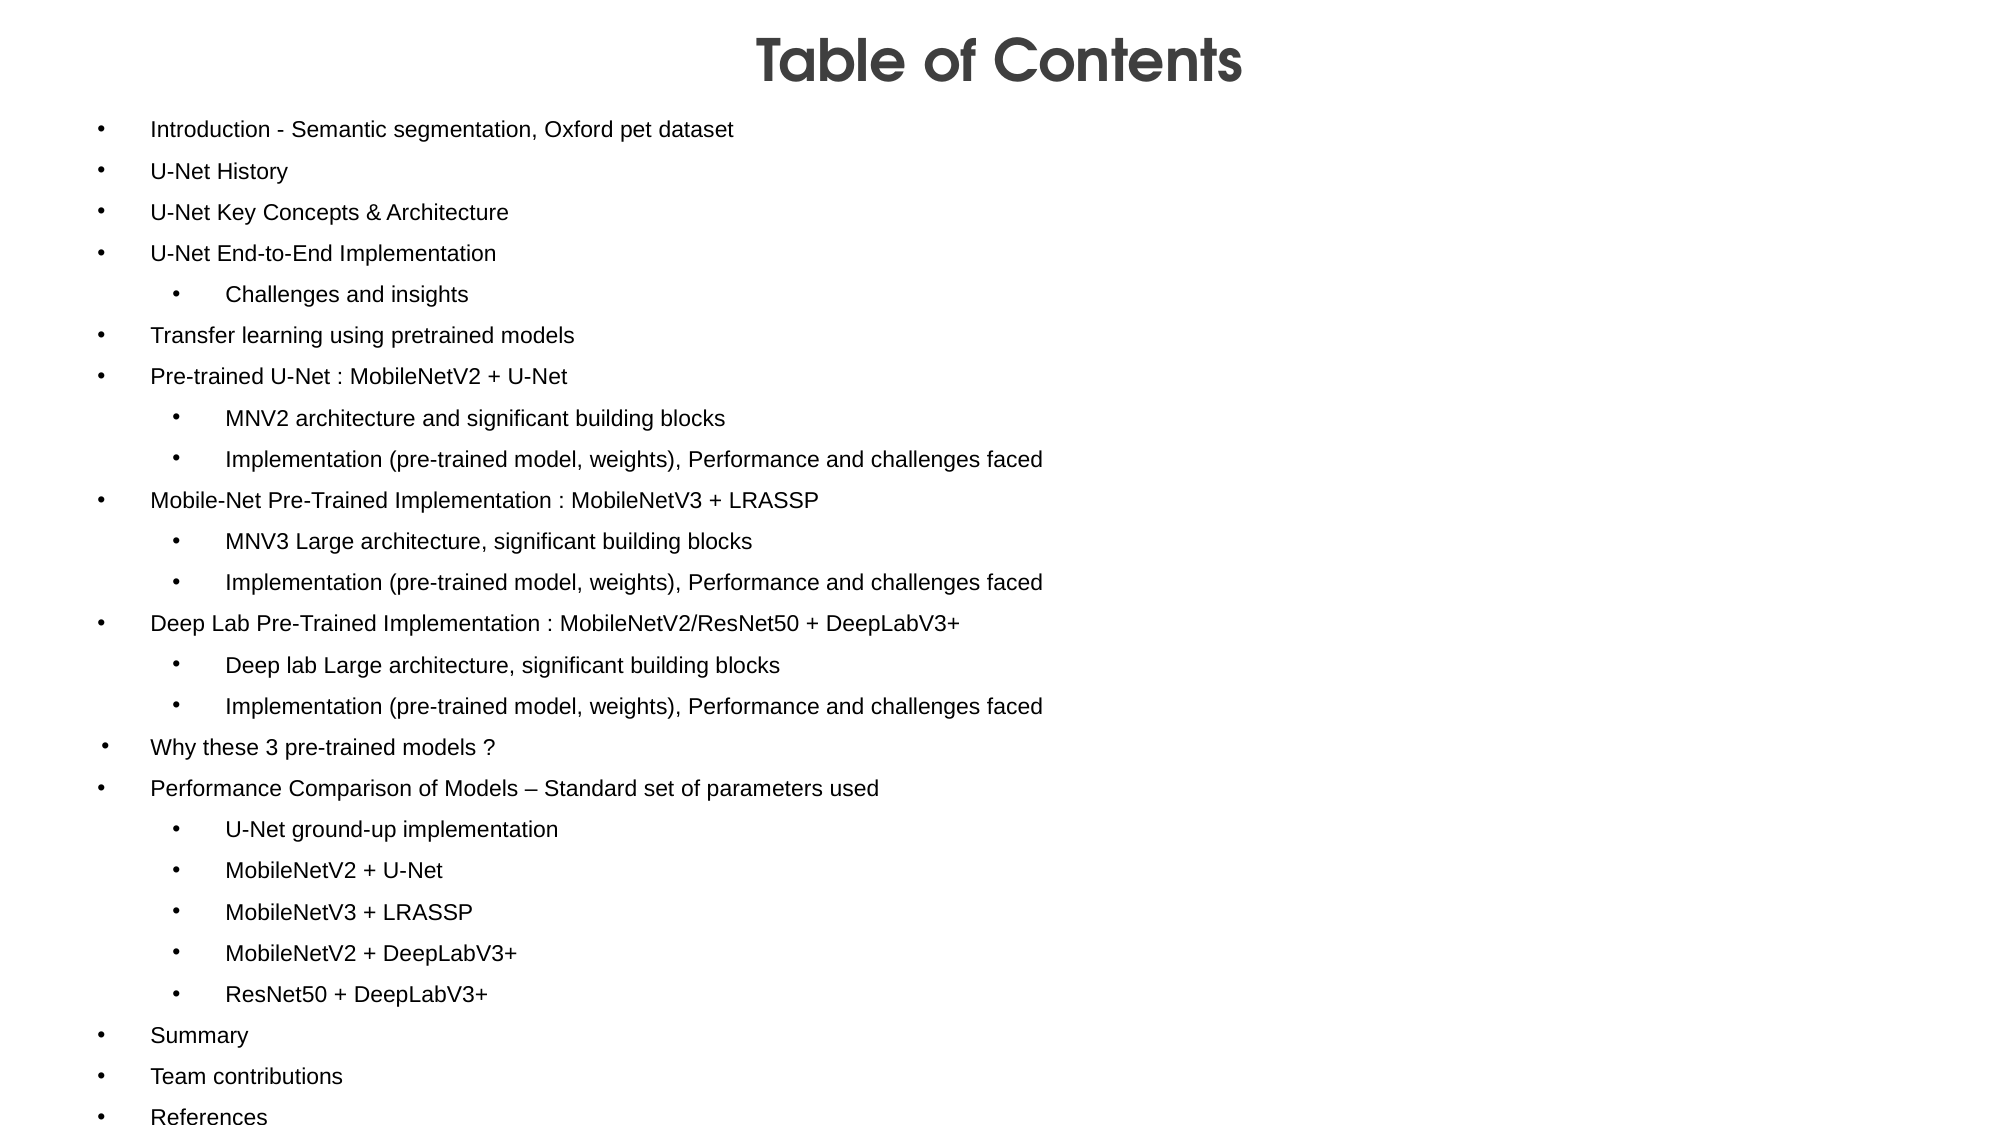

Table of Contents
Introduction - Semantic segmentation, Oxford pet dataset
U-Net History
U-Net Key Concepts & Architecture
U-Net End-to-End Implementation
Challenges and insights
Transfer learning using pretrained models
Pre-trained U-Net : MobileNetV2 + U-Net
MNV2 architecture and significant building blocks
Implementation (pre-trained model, weights), Performance and challenges faced
Mobile-Net Pre-Trained Implementation : MobileNetV3 + LRASSP
MNV3 Large architecture, significant building blocks
Implementation (pre-trained model, weights), Performance and challenges faced
Deep Lab Pre-Trained Implementation : MobileNetV2/ResNet50 + DeepLabV3+
Deep lab Large architecture, significant building blocks
Implementation (pre-trained model, weights), Performance and challenges faced
Why these 3 pre-trained models ?
Performance Comparison of Models – Standard set of parameters used
U-Net ground-up implementation
MobileNetV2 + U-Net
MobileNetV3 + LRASSP
MobileNetV2 + DeepLabV3+
ResNet50 + DeepLabV3+
Summary
Team contributions
References